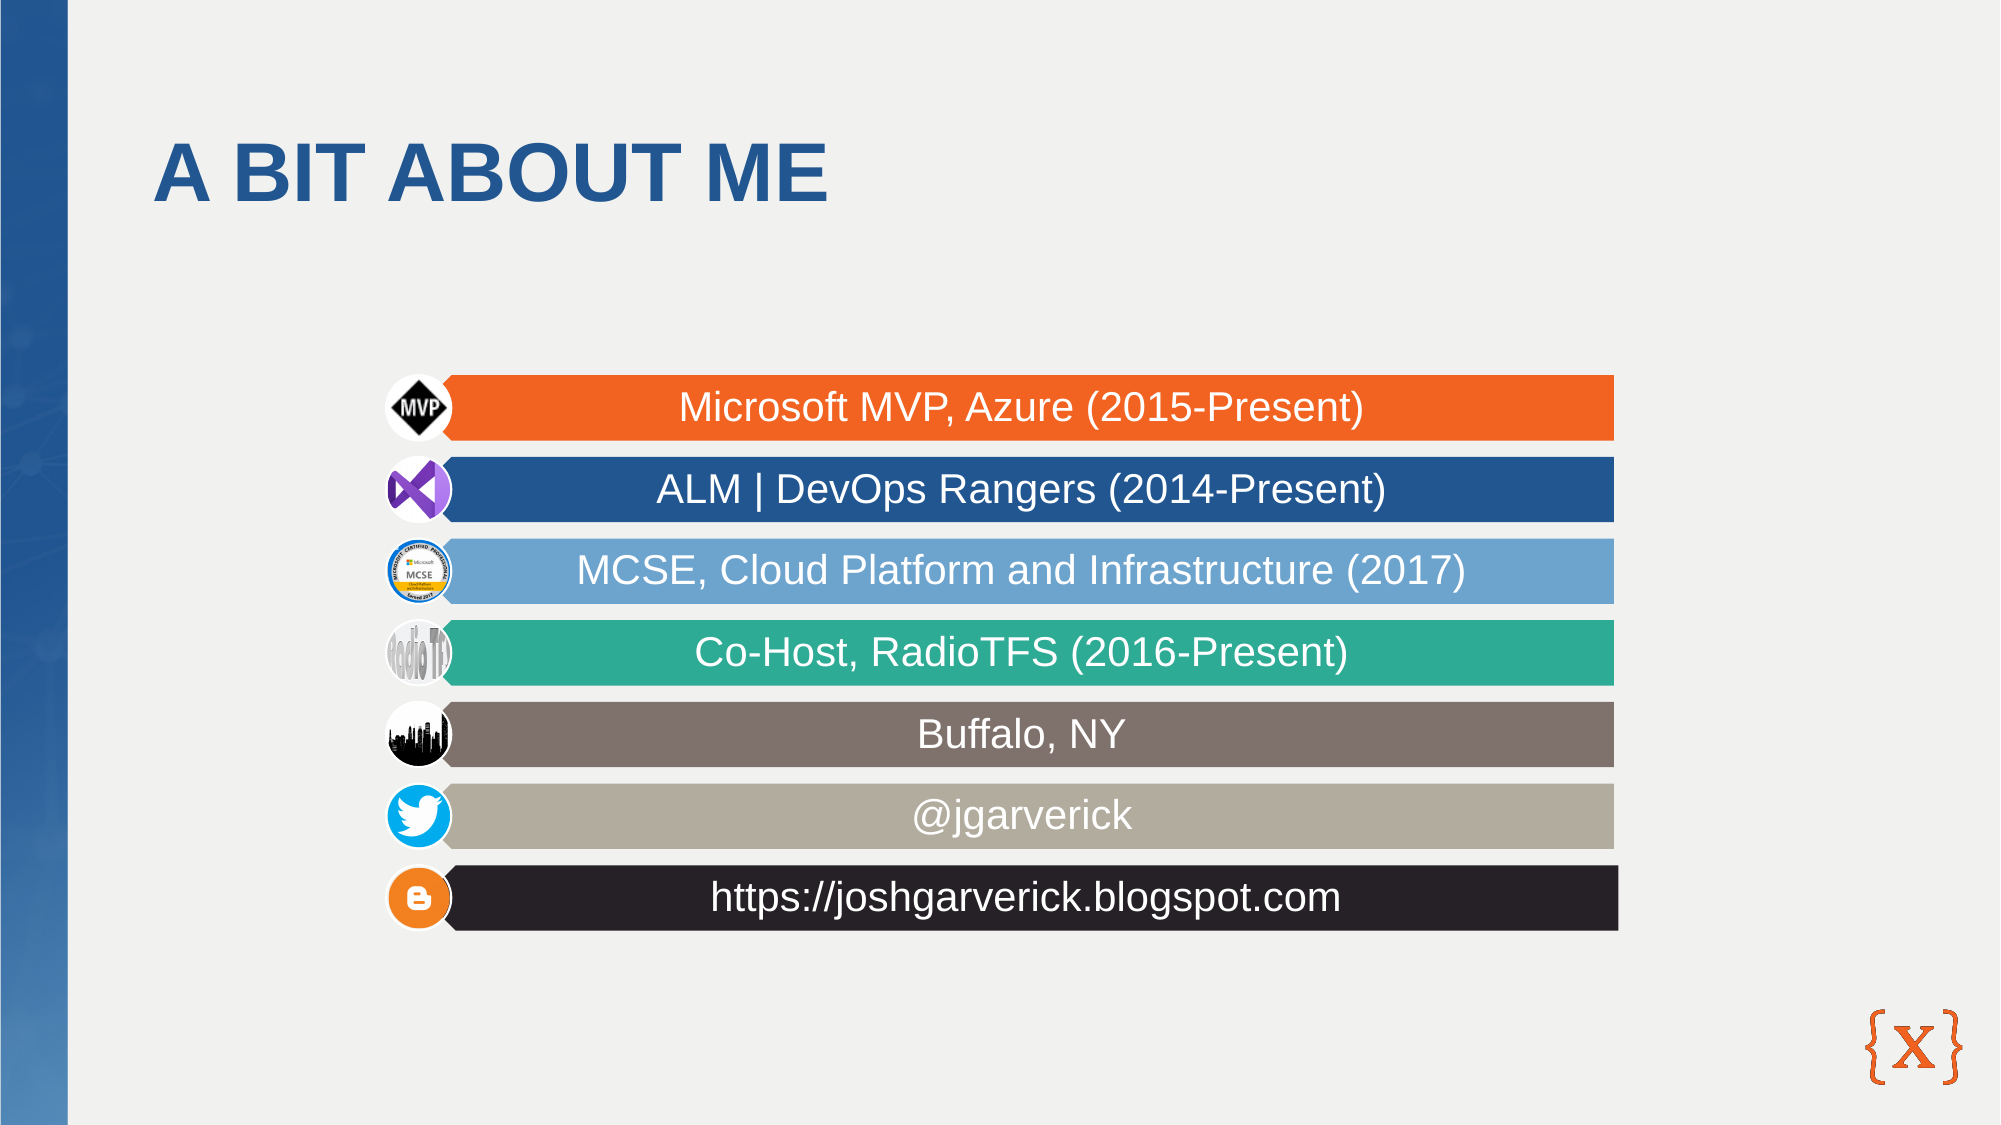

# A BIT ABOUT ME
Microsoft MVP, Azure (2015-Present)
ALM | DevOps Rangers (2014-Present)
MCSE, Cloud Platform and Infrastructure (2017)
Co-Host, RadioTFS (2016-Present)
Buffalo, NY
@jgarverick
https://joshgarverick.blogspot.com